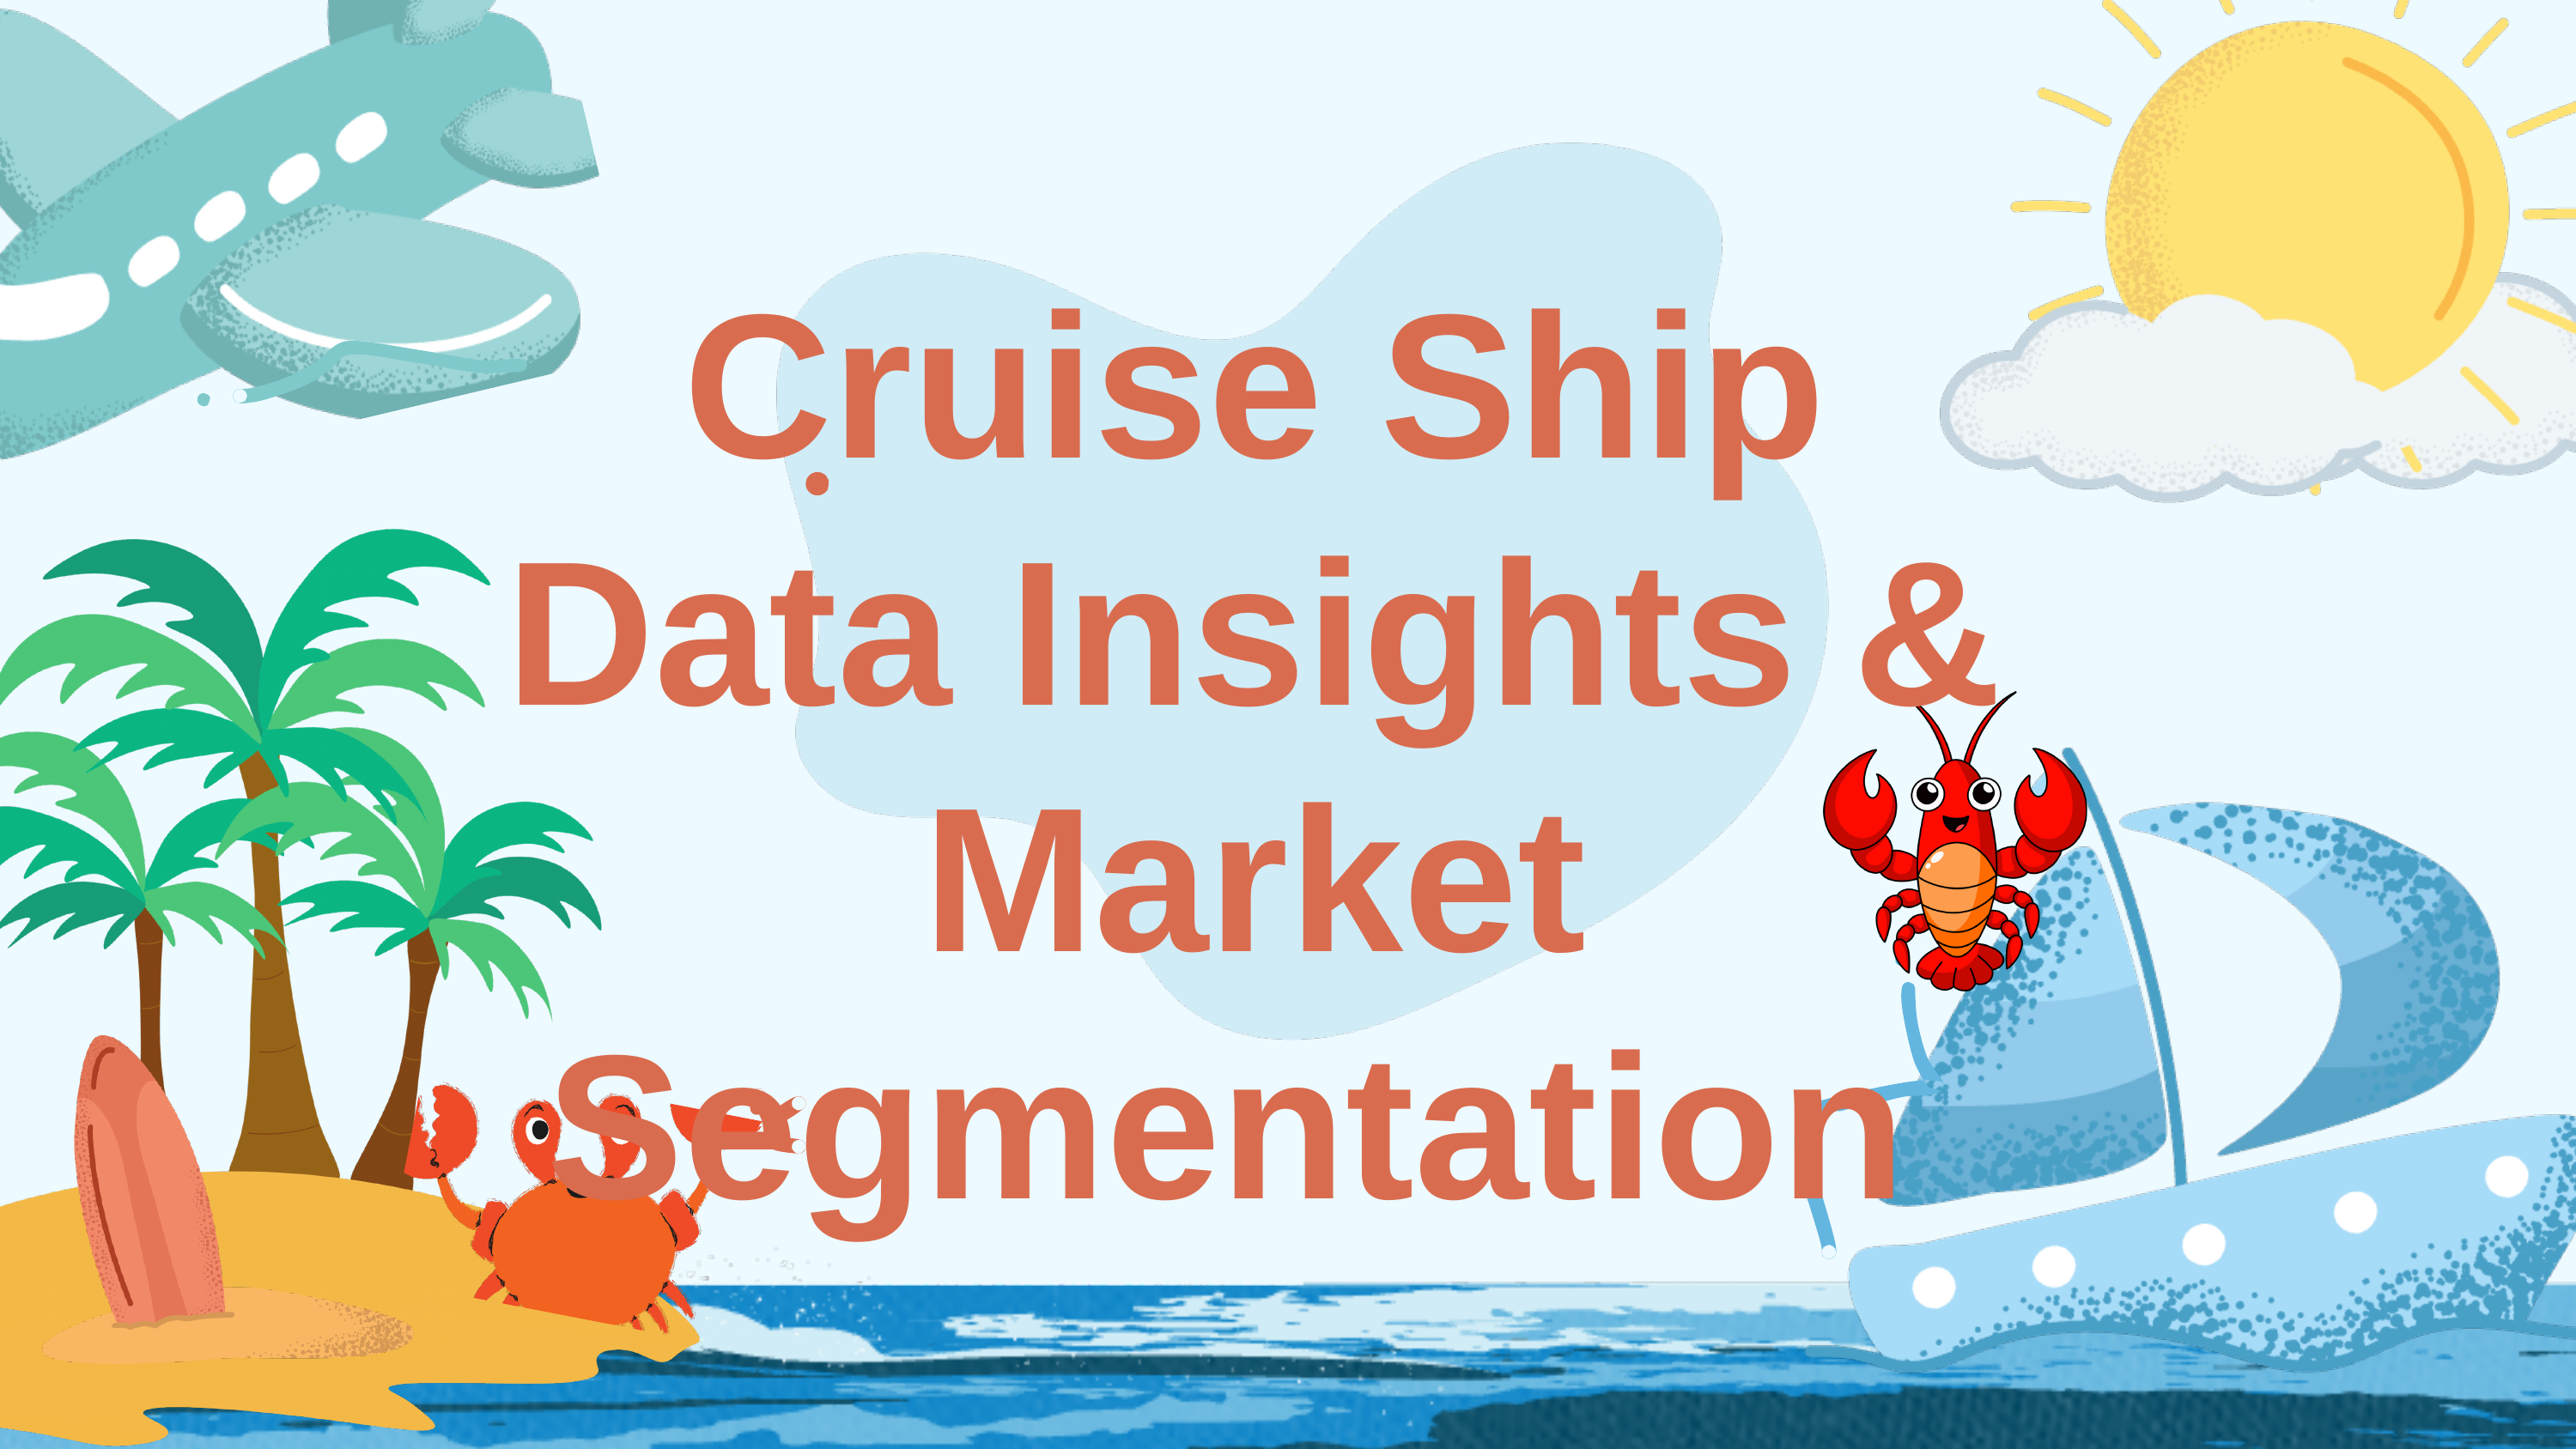

Cruise Ship Data Insights & Market Segmentation